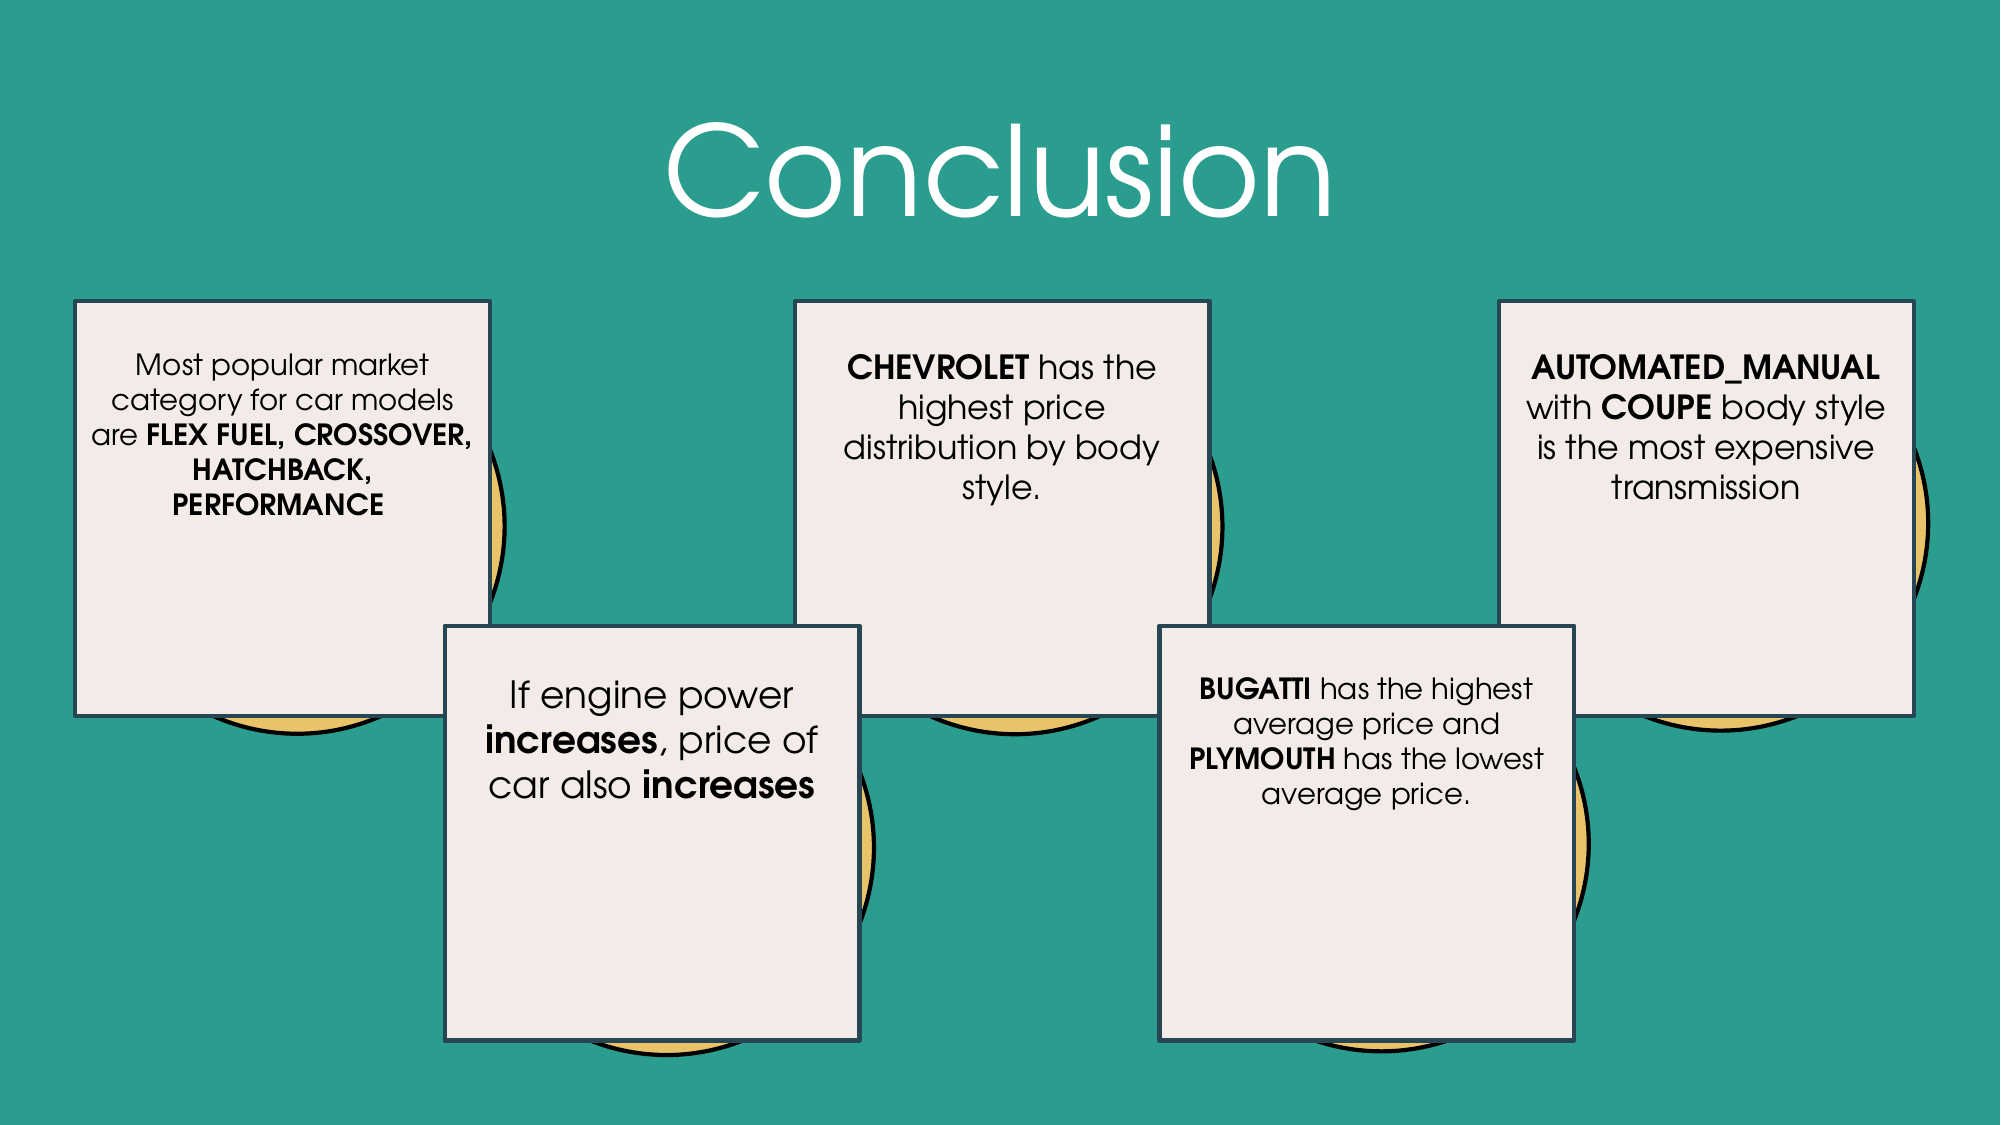

# Conclusion
Most popular market category for car models are FLEX FUEL, CROSSOVER, HATCHBACK, PERFORMANCE
CHEVROLET has the highest price distribution by body style.

AUTOMATED_MANUAL with COUPE body style is the most expensive transmission
If engine power increases, price of car also increases

BUGATTI has the highest average price and PLYMOUTH has the lowest average price.